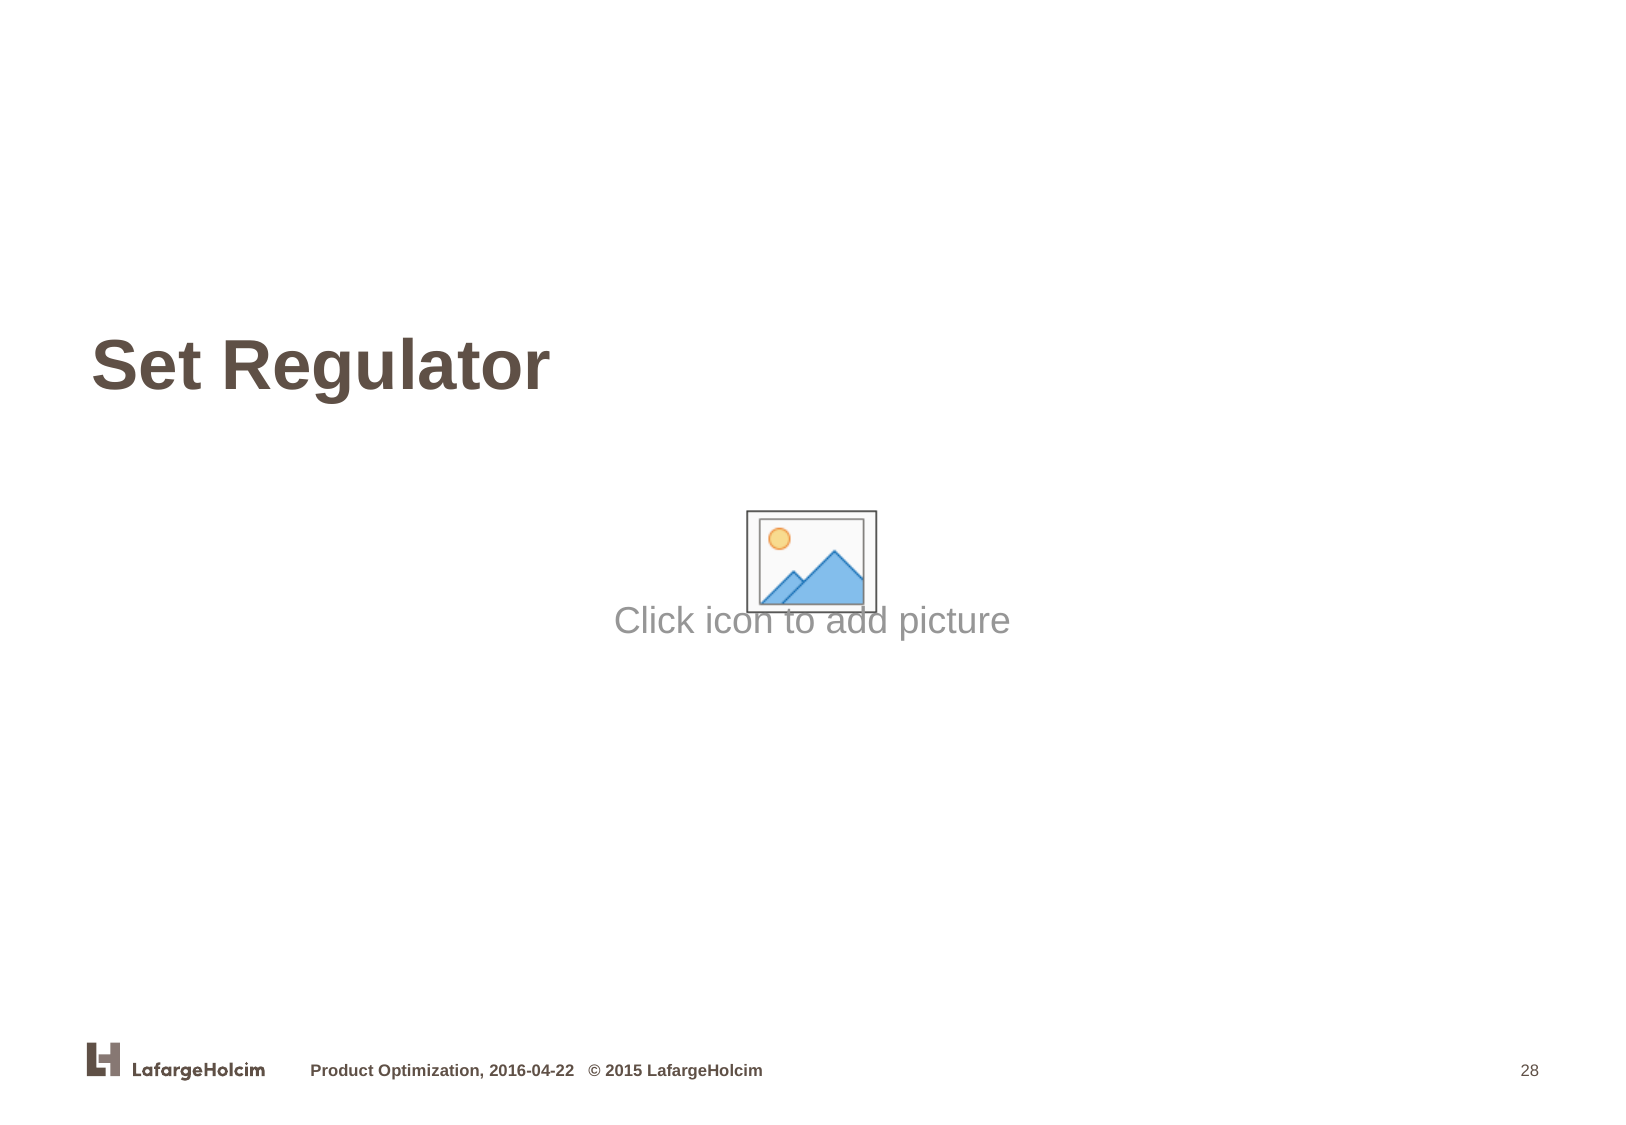

# Set Regulator
Product Optimization, 2016-04-22   © 2015 LafargeHolcim
28